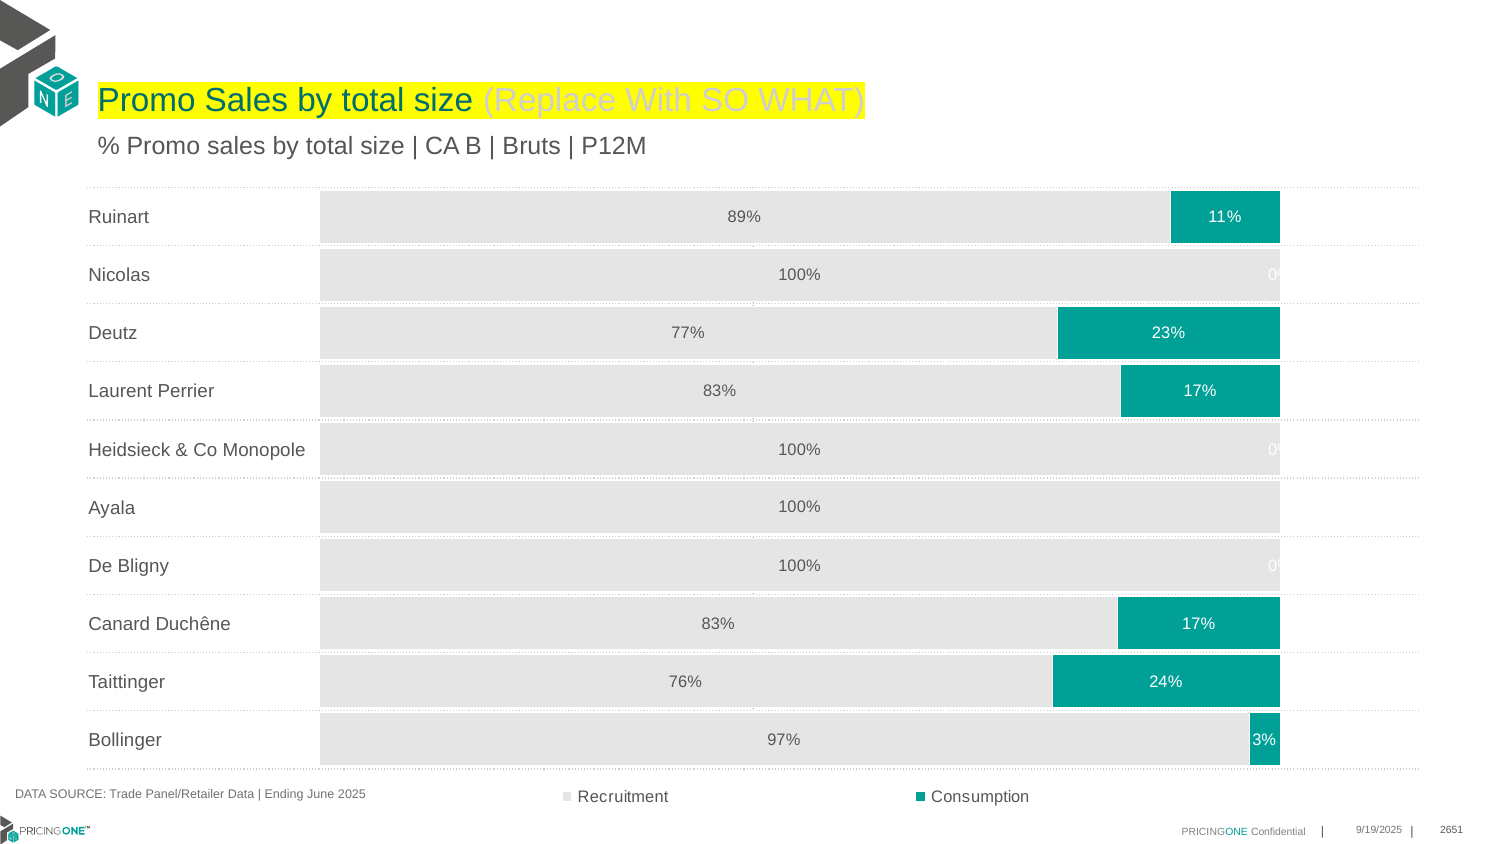

# Promo Sales by total size (Replace With SO WHAT)

% Promo sales by total size | CA B | Bruts | P12M

### Chart

| Category | Recruitment | Consumption |
|---|---|---|
| Ruinart | 0.885273234031771 | 0.11472676596822895 |
| Nicolas | 1.0 | 0.0 |
| Deutz | 0.7677978021978022 | 0.23220219780219775 |
| Laurent Perrier | 0.8338399940683622 | 0.16616000593163782 |
| Heidsieck & Co Monopole | 1.0 | 0.0 |
| Ayala | 1.0 | 0.0 |
| De Bligny | 1.0 | 0.0 |
| Canard Duchêne | 0.8307631962344503 | 0.16923680376554973 |
| Taittinger | 0.7625052255018195 | 0.23749477449818046 |
| Bollinger | 0.9674428233653312 | 0.03255717663466884 |
| Ruinart |  |
| --- | --- |
| Nicolas |  |
| Deutz |  |
| Laurent Perrier |  |
| Heidsieck & Co Monopole |  |
| Ayala | 4 |
| De Bligny |  |
| Canard Duchêne |  |
| Taittinger |  |
| Bollinger |  |
DATA SOURCE: Trade Panel/Retailer Data | Ending June 2025

9/19/2025
2651